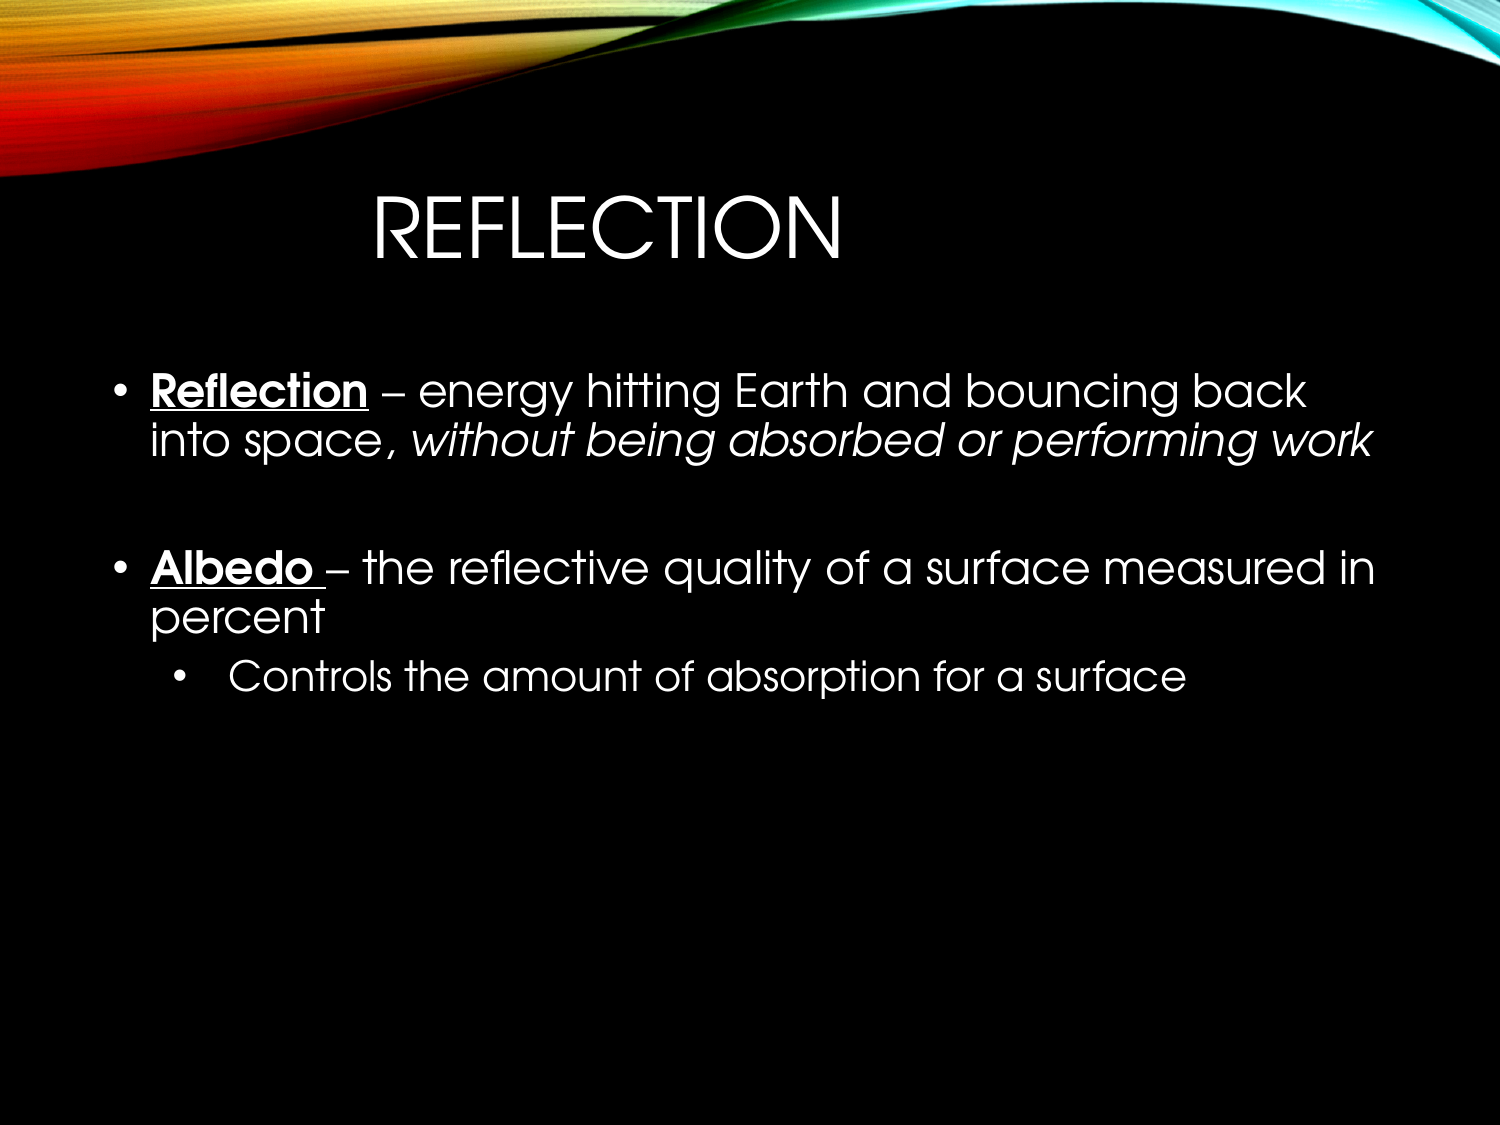

# Reflection
Reflection – energy hitting Earth and bouncing back into space, without being absorbed or performing work

Albedo – the reflective quality of a surface measured in percent
Controls the amount of absorption for a surface